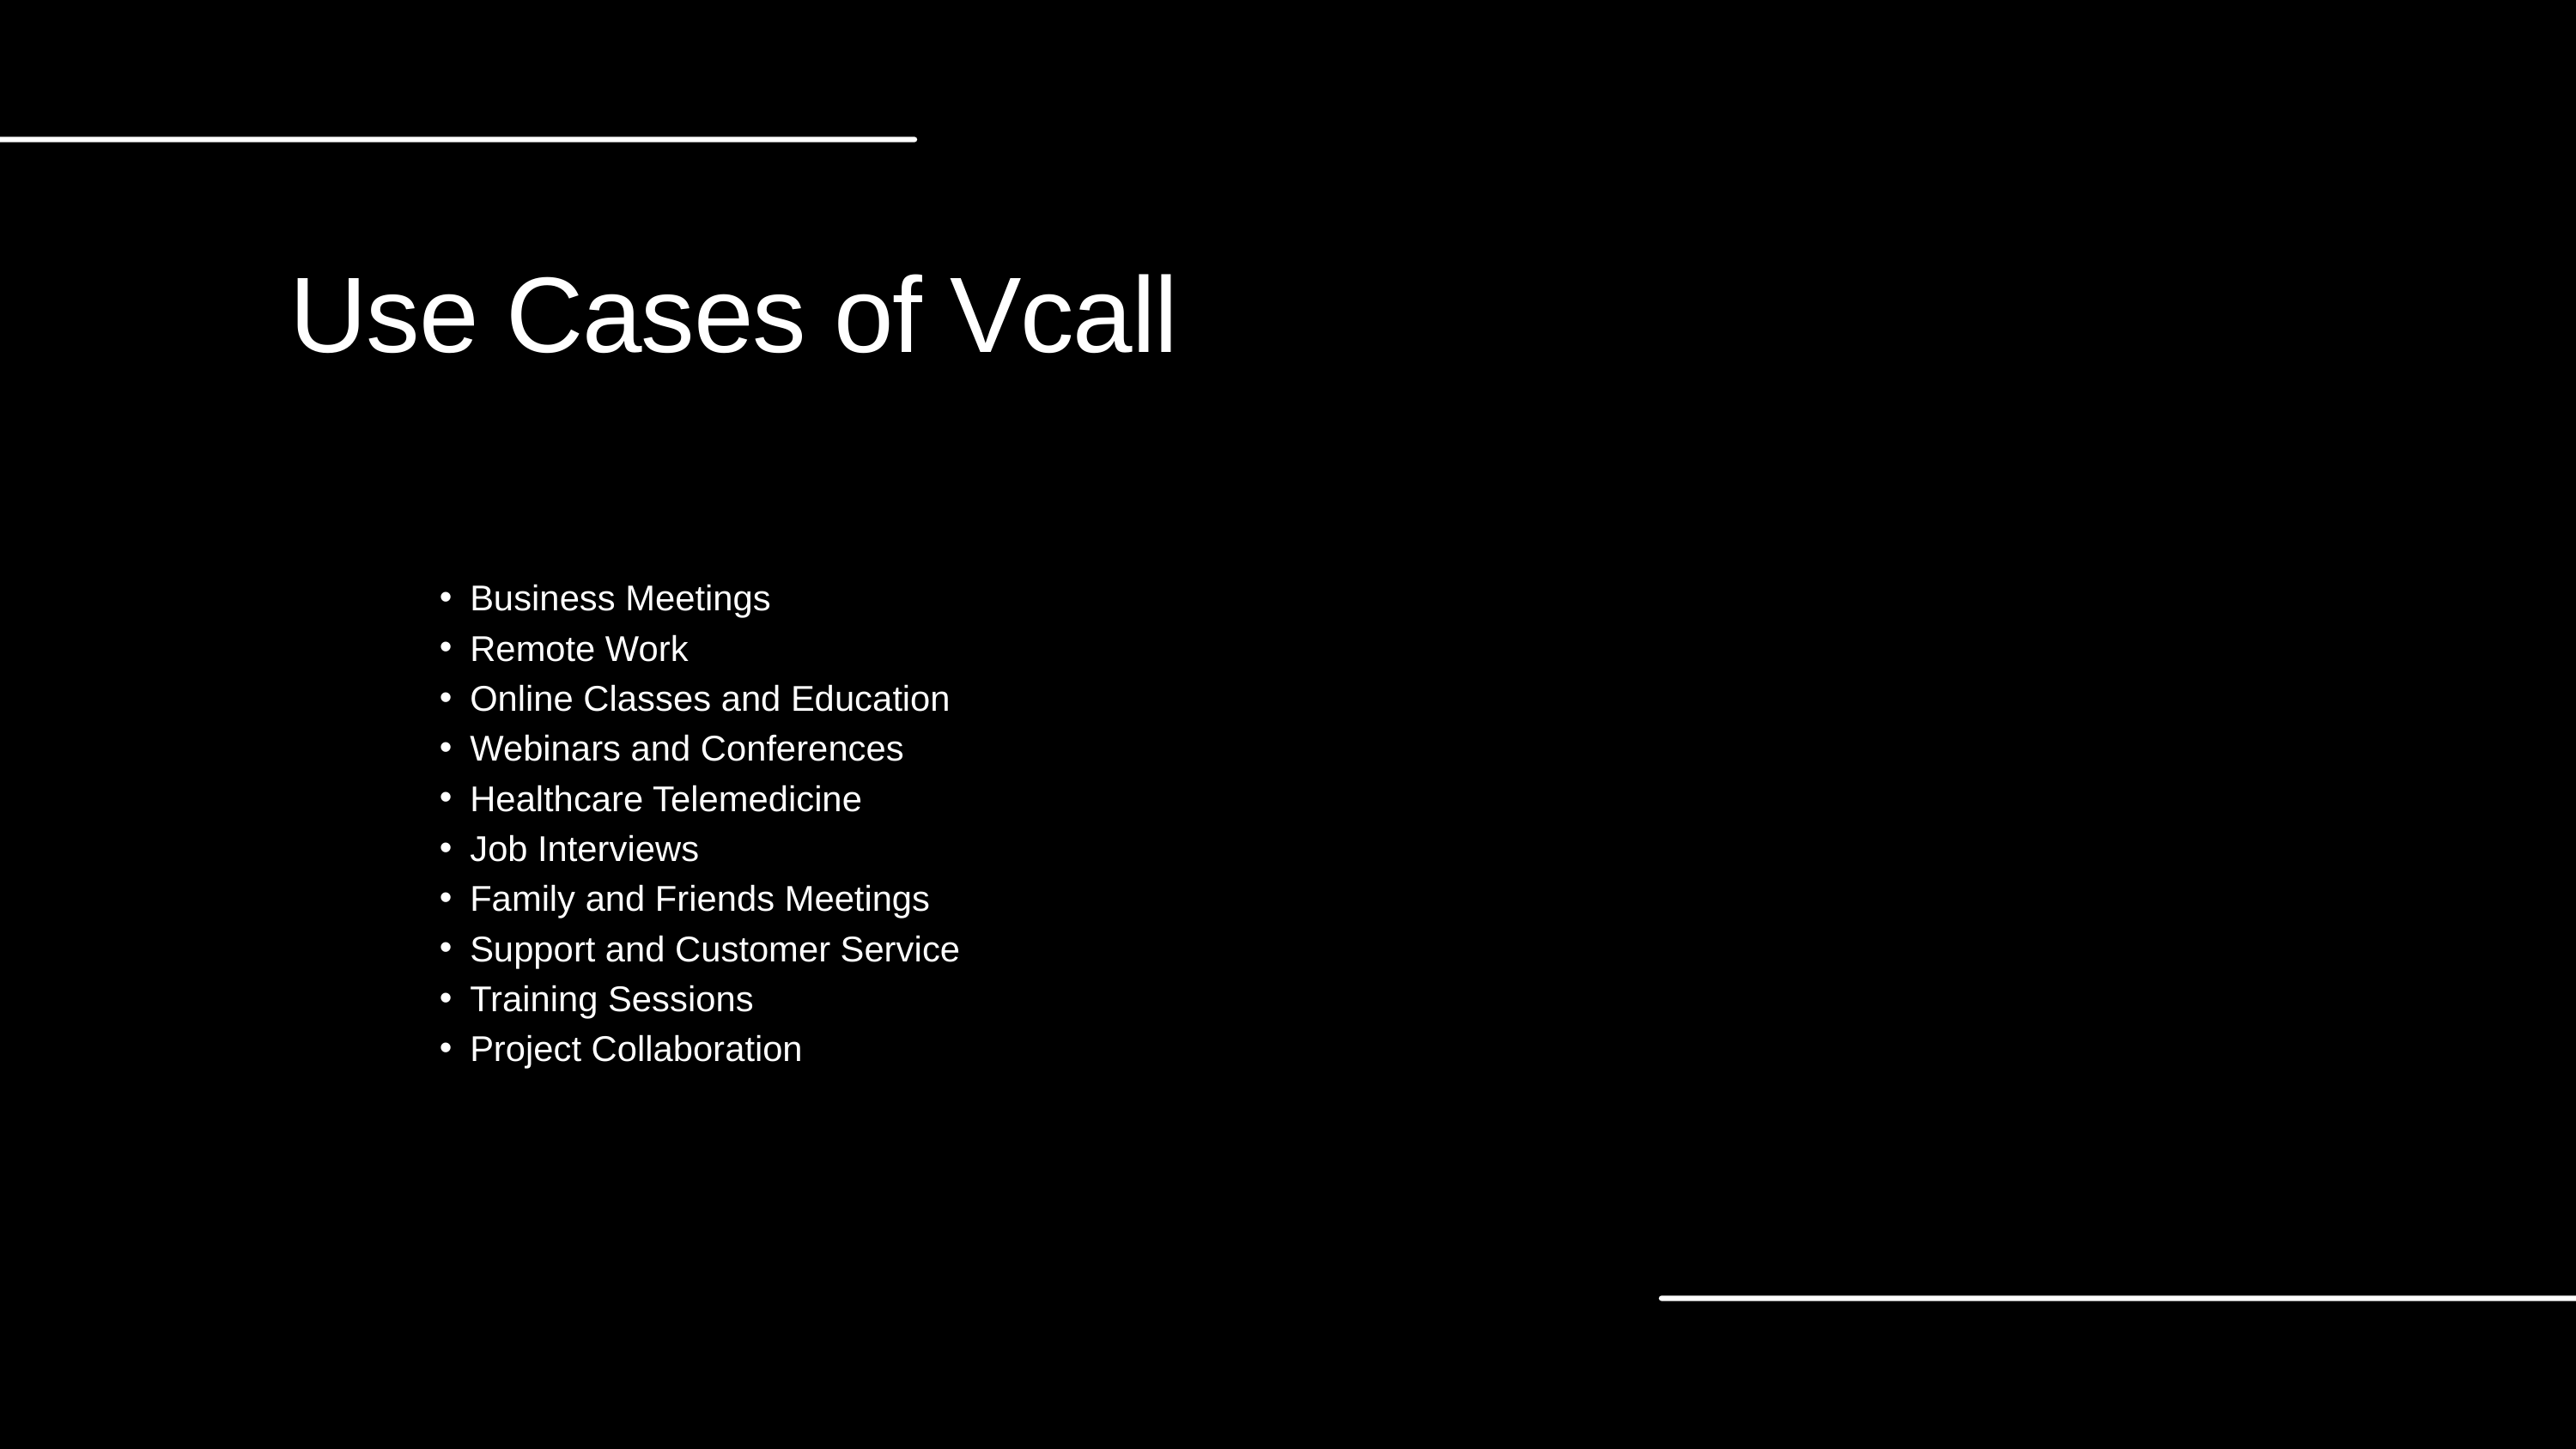

Use Cases of Vcall
Business Meetings
Remote Work
Online Classes and Education
Webinars and Conferences
Healthcare Telemedicine
Job Interviews
Family and Friends Meetings
Support and Customer Service
Training Sessions
Project Collaboration